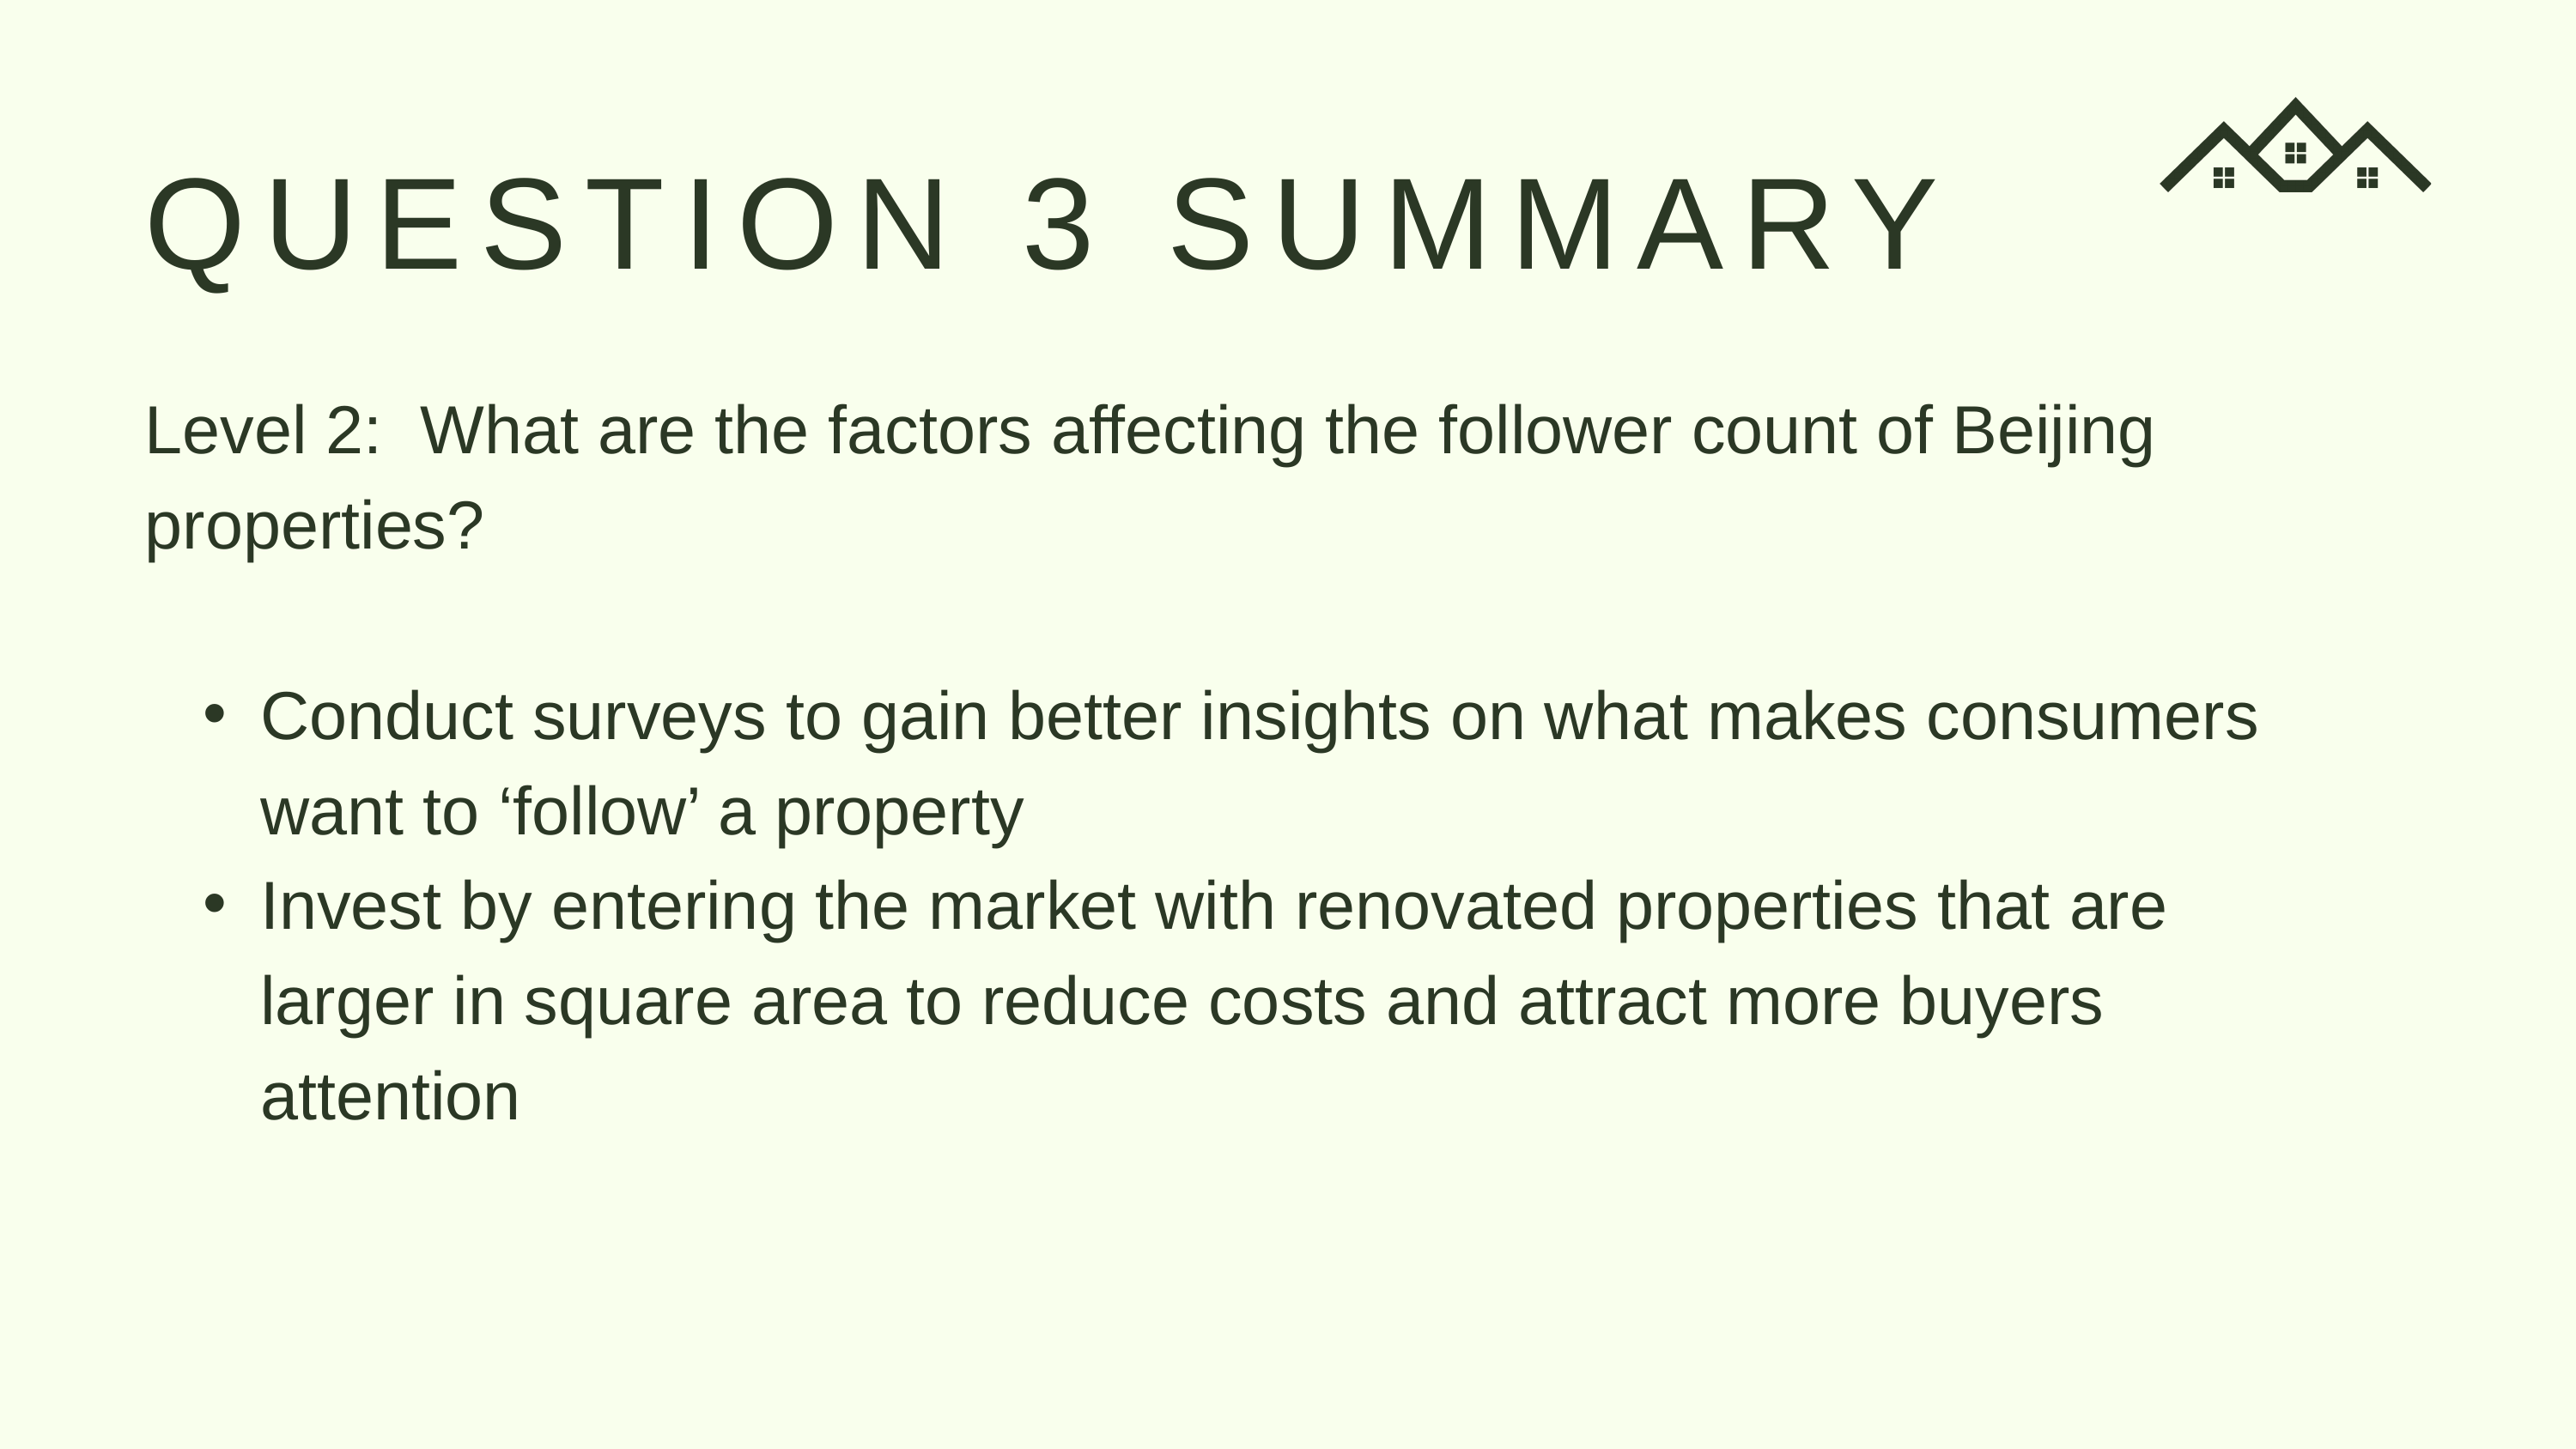

QUESTION 3 SUMMARY
Level 2:  What are the factors affecting the follower count of Beijing properties?

Conduct surveys to gain better insights on what makes consumers want to ‘follow’ a property
Invest by entering the market with renovated properties that are larger in square area to reduce costs and attract more buyers attention